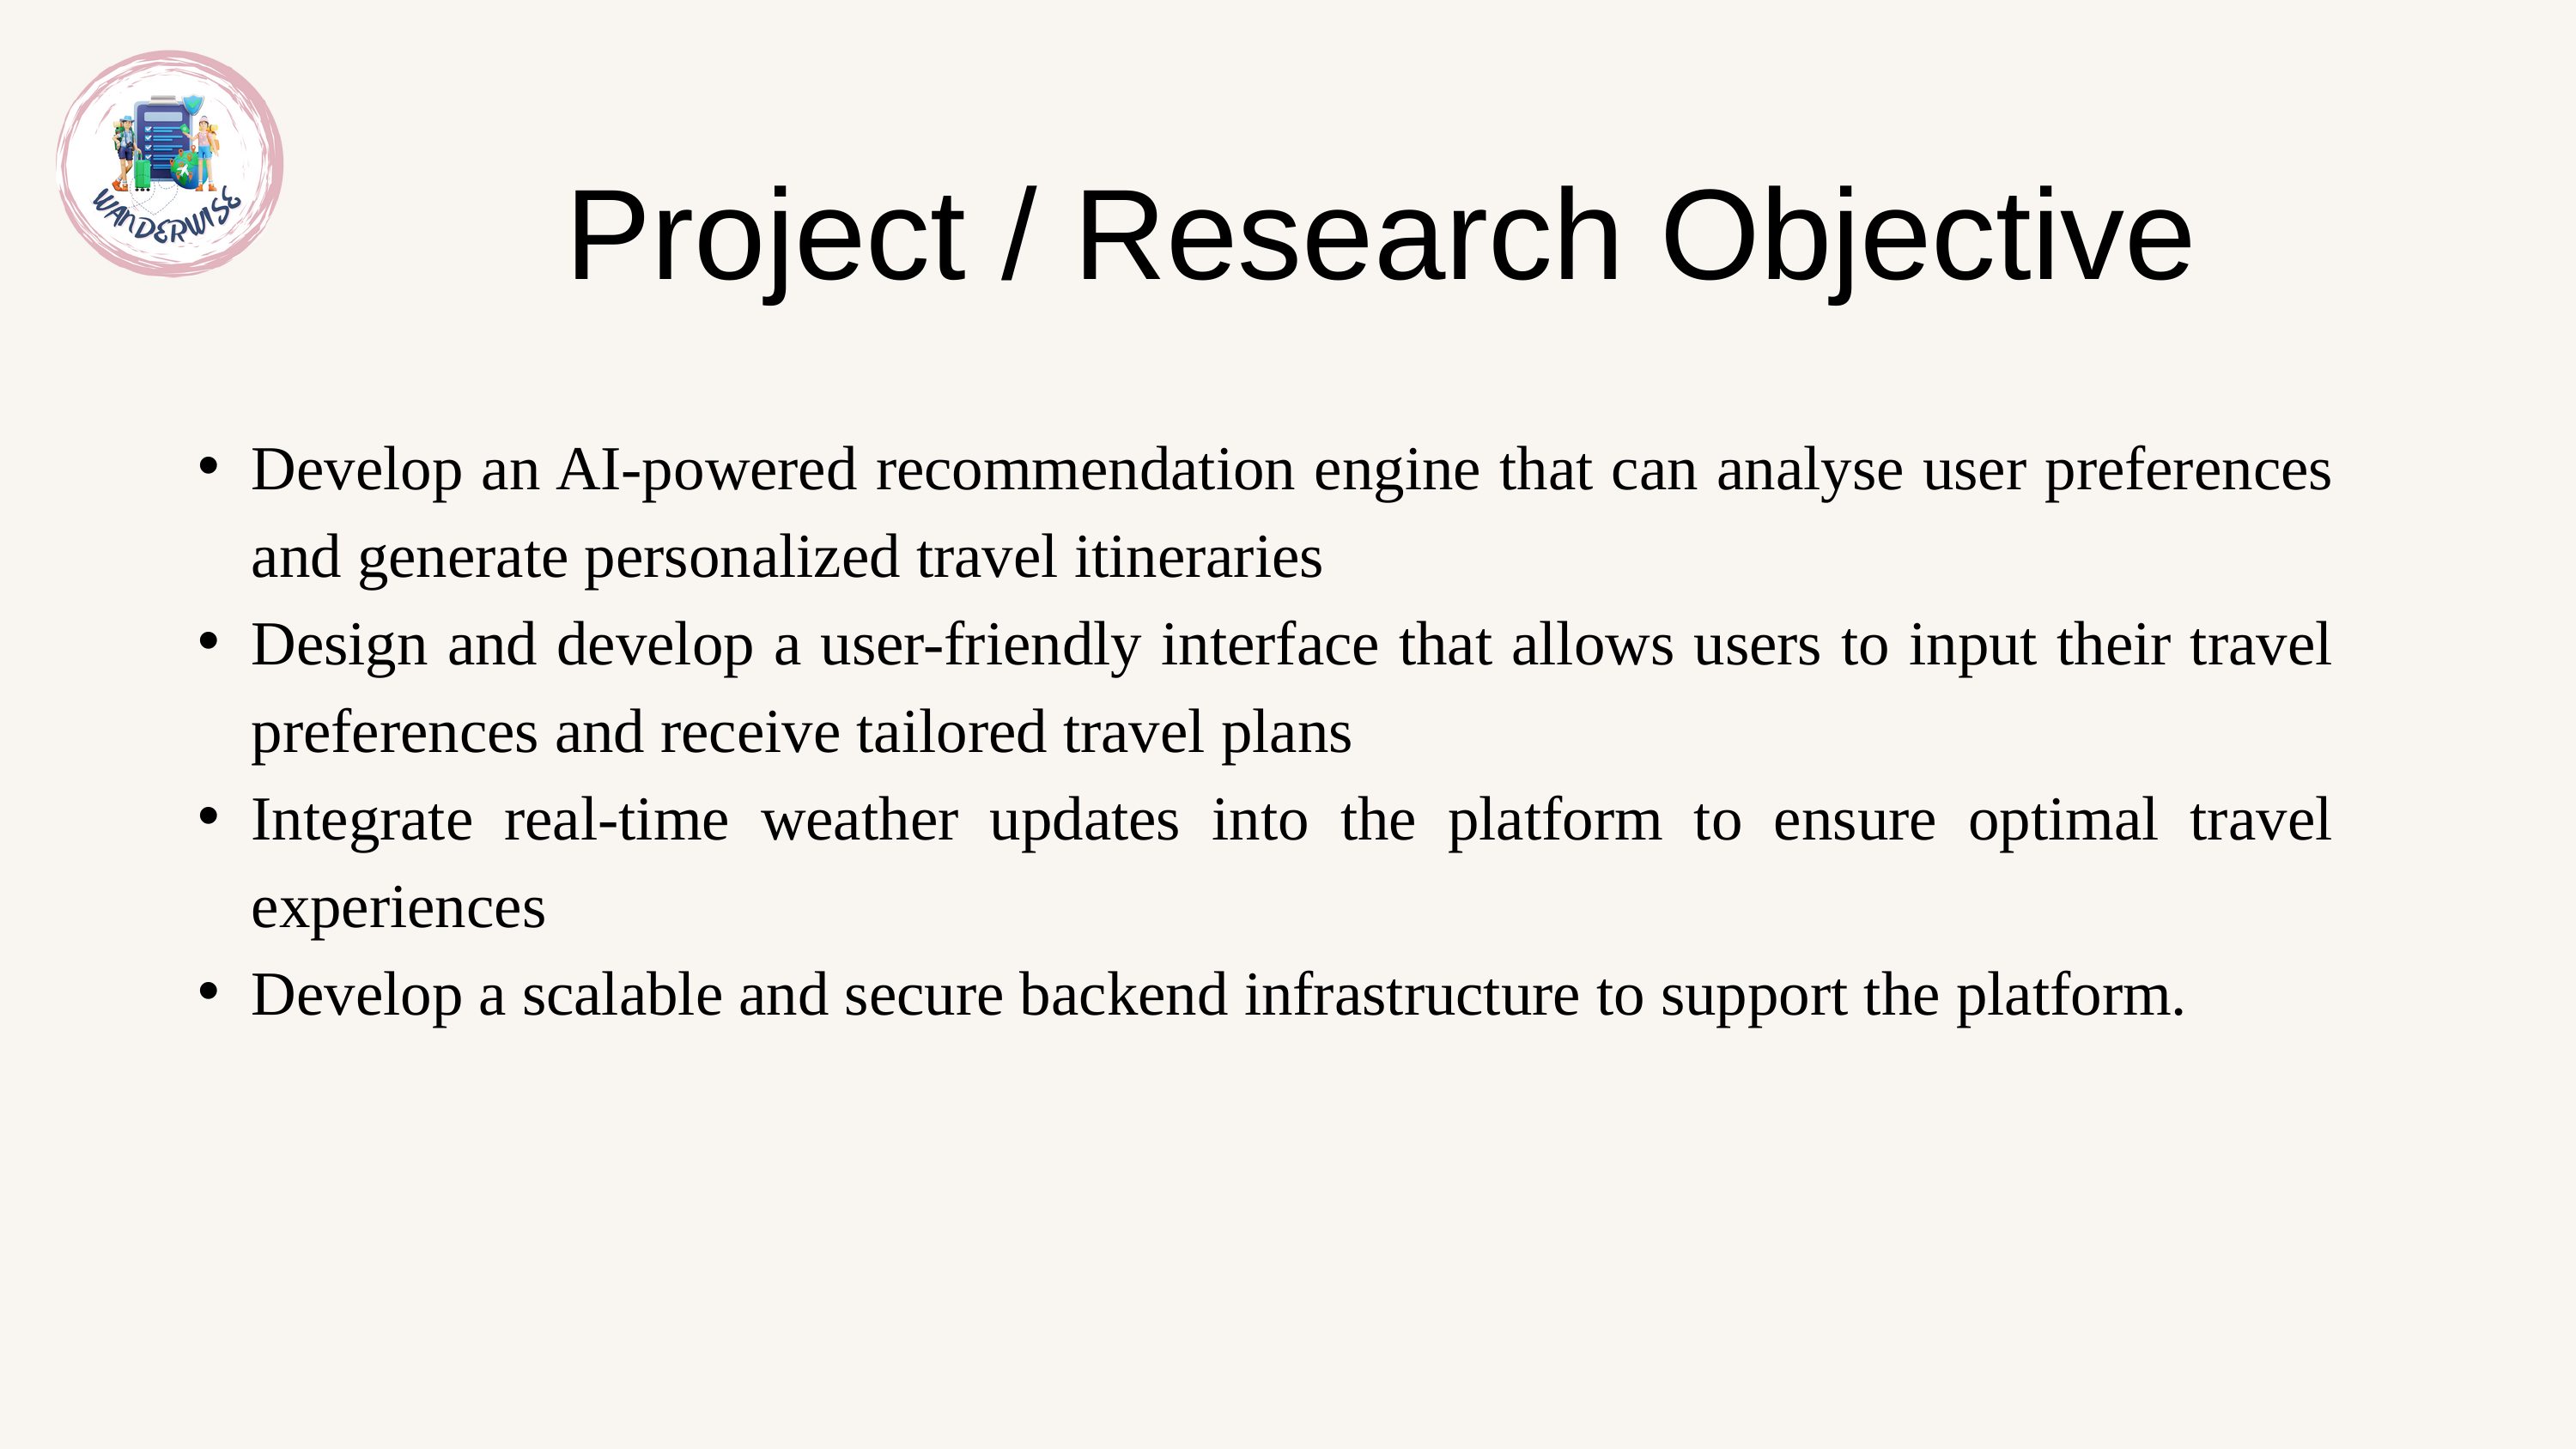

Project / Research Objective
Develop an AI-powered recommendation engine that can analyse user preferences and generate personalized travel itineraries
Design and develop a user-friendly interface that allows users to input their travel preferences and receive tailored travel plans
Integrate real-time weather updates into the platform to ensure optimal travel experiences
Develop a scalable and secure backend infrastructure to support the platform.